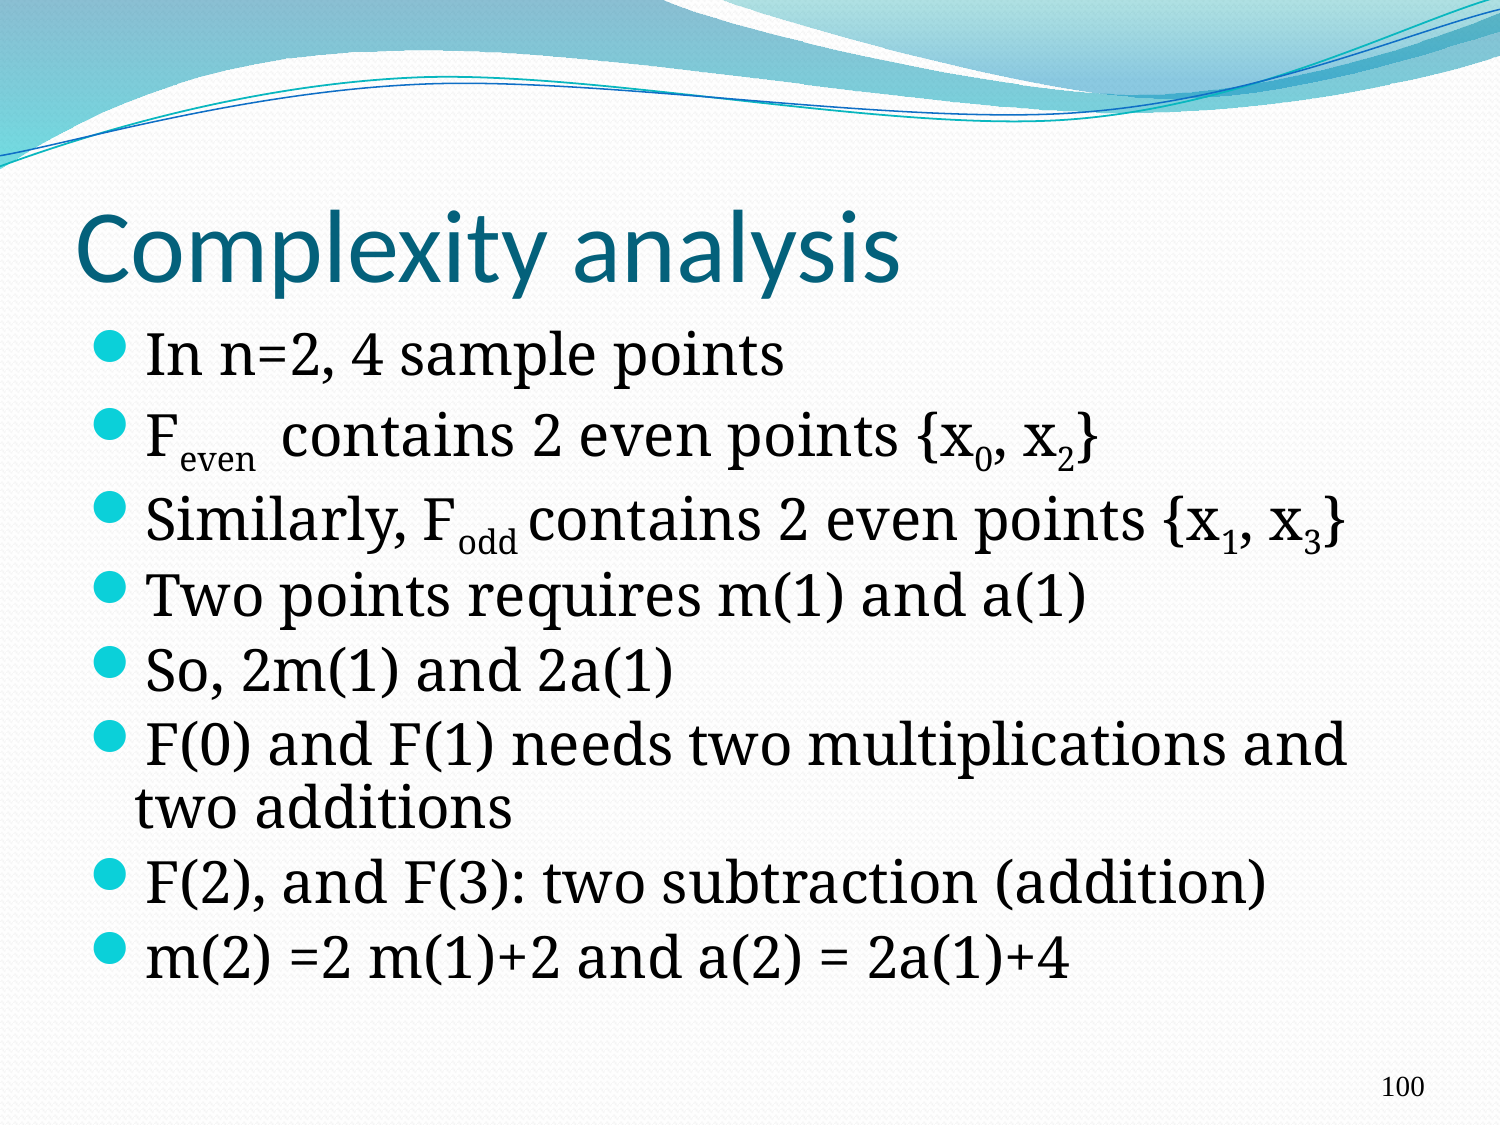

# Complexity analysis
In n=2, 4 sample points
Feven  contains 2 even points {x0, x2}
Similarly, Fodd contains 2 even points {x1, x3}
Two points requires m(1) and a(1)
So, 2m(1) and 2a(1)
F(0) and F(1) needs two multiplications and two additions
F(2), and F(3): two subtraction (addition)
m(2) =2 m(1)+2 and a(2) = 2a(1)+4
100